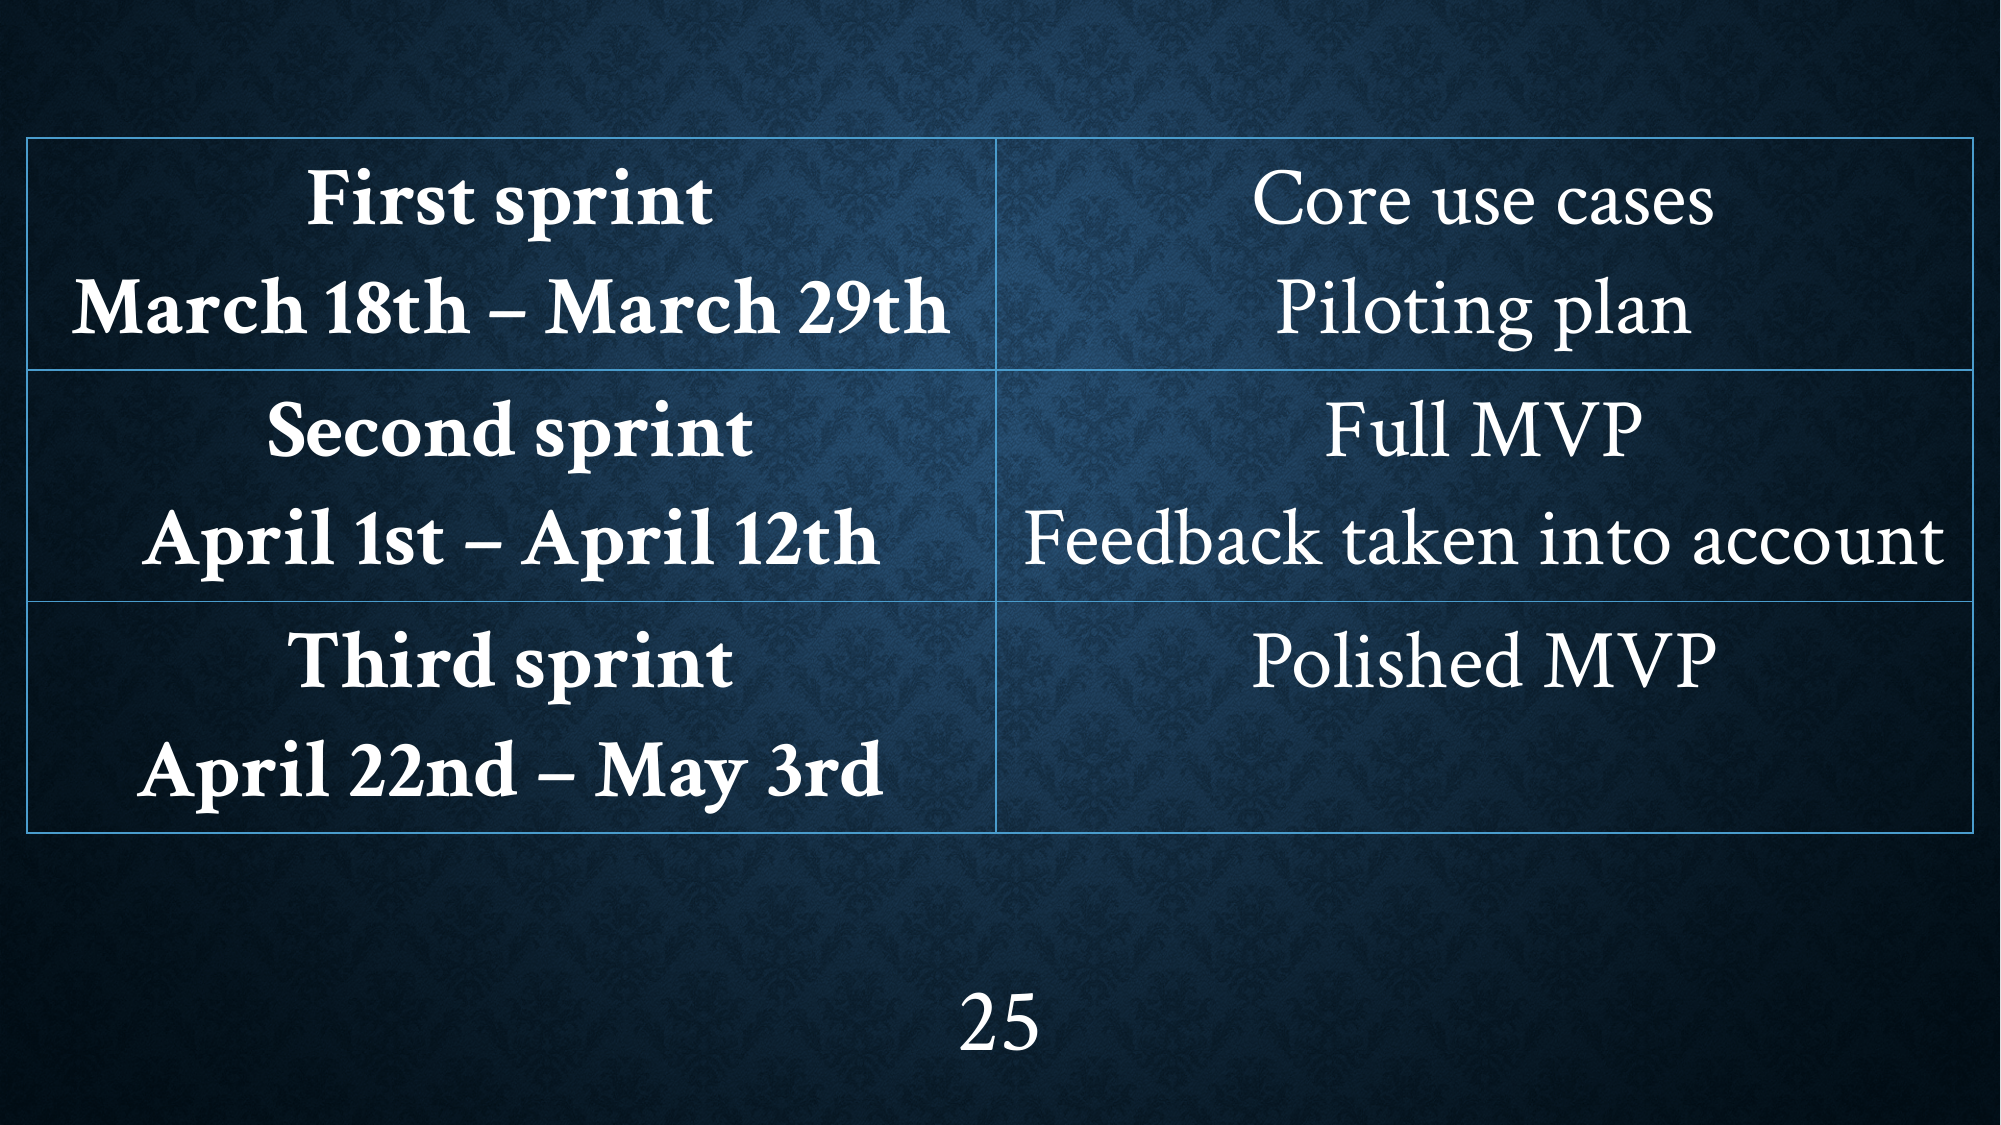

| First sprint March 18th – March 29th | Core use cases Piloting plan |
| --- | --- |
| Second sprint April 1st – April 12th | Full MVP Feedback taken into account |
| Third sprint April 22nd – May 3rd | Polished MVP |
25